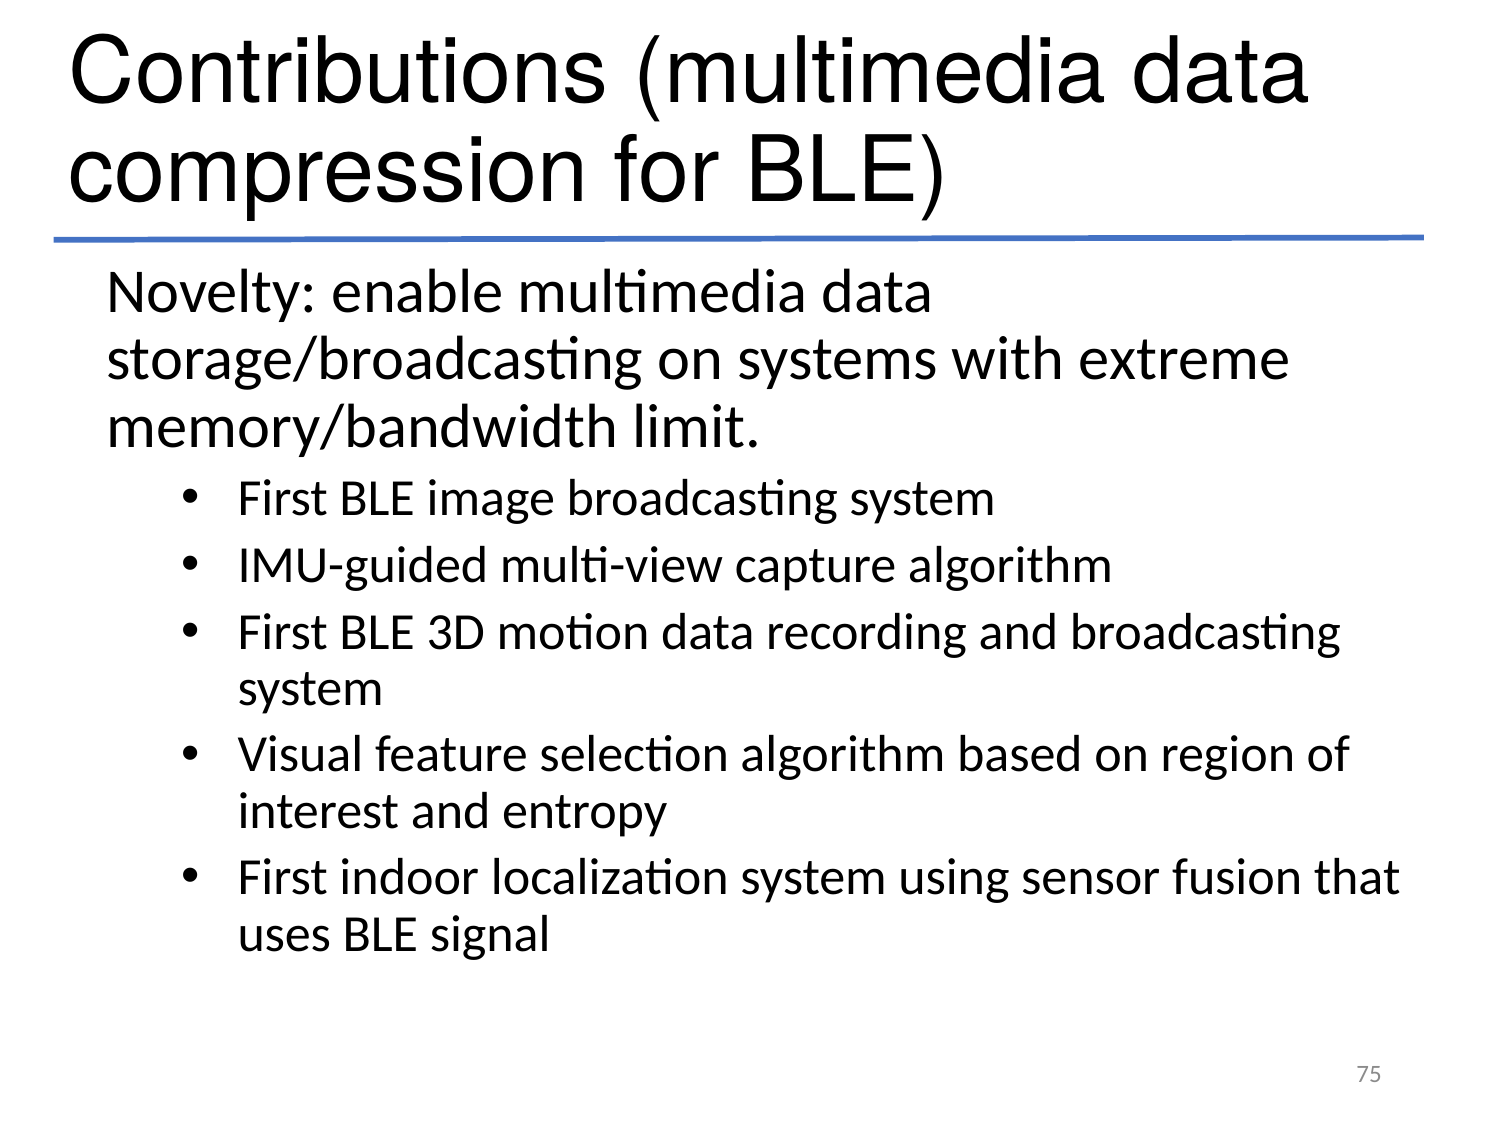

Contributions (multimedia data compression for BLE)
Novelty: enable multimedia data storage/broadcasting on systems with extreme memory/bandwidth limit.
First BLE image broadcasting system
IMU-guided multi-view capture algorithm
First BLE 3D motion data recording and broadcasting system
Visual feature selection algorithm based on region of interest and entropy
First indoor localization system using sensor fusion that uses BLE signal

75